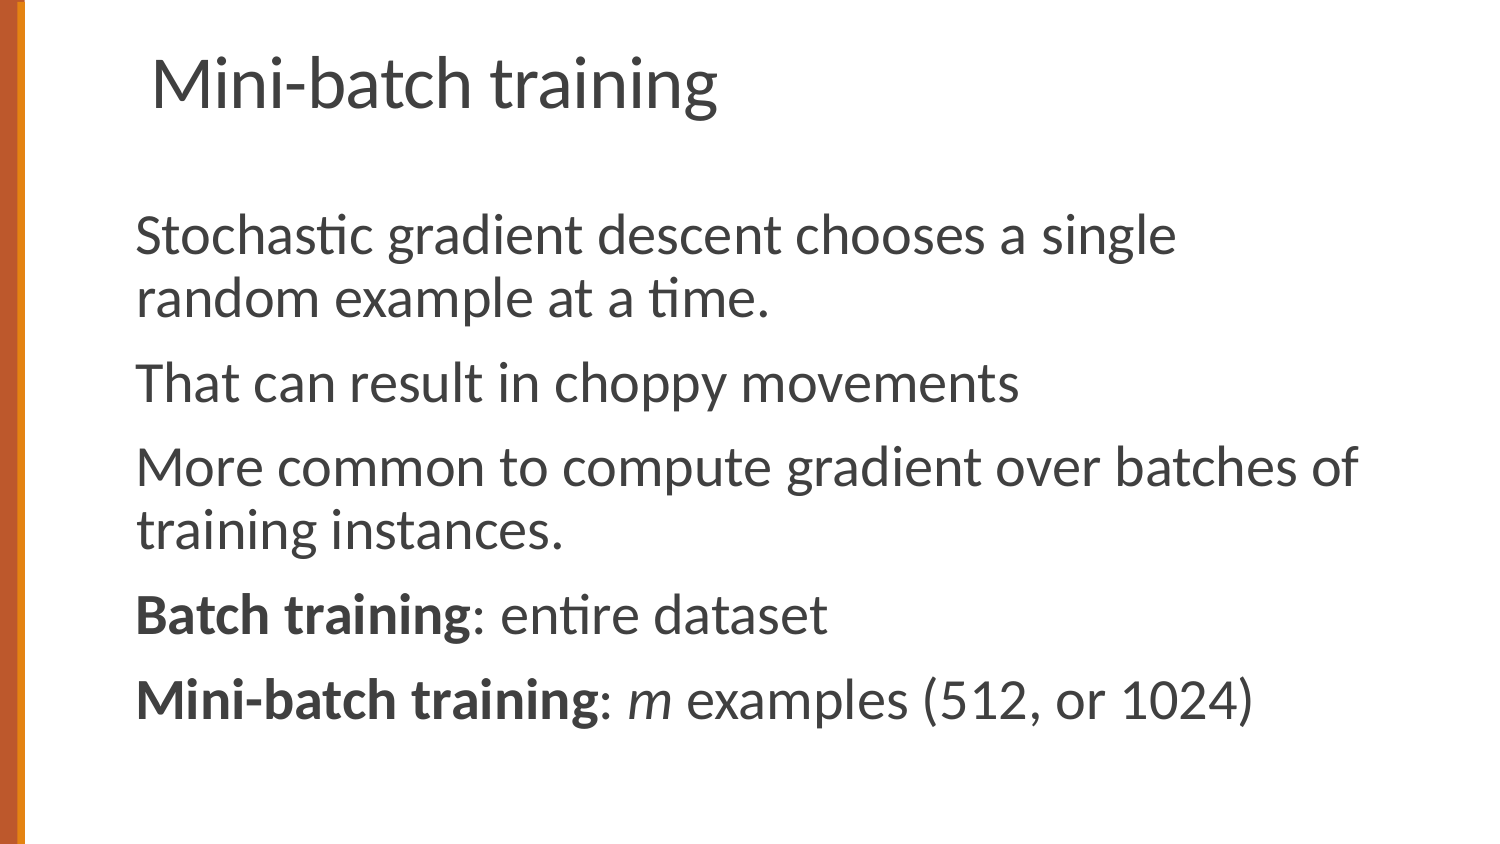

# Mini-batch training
Stochastic gradient descent chooses a single random example at a time.
That can result in choppy movements
More common to compute gradient over batches of training instances.
Batch training: entire dataset
Mini-batch training: m examples (512, or 1024)